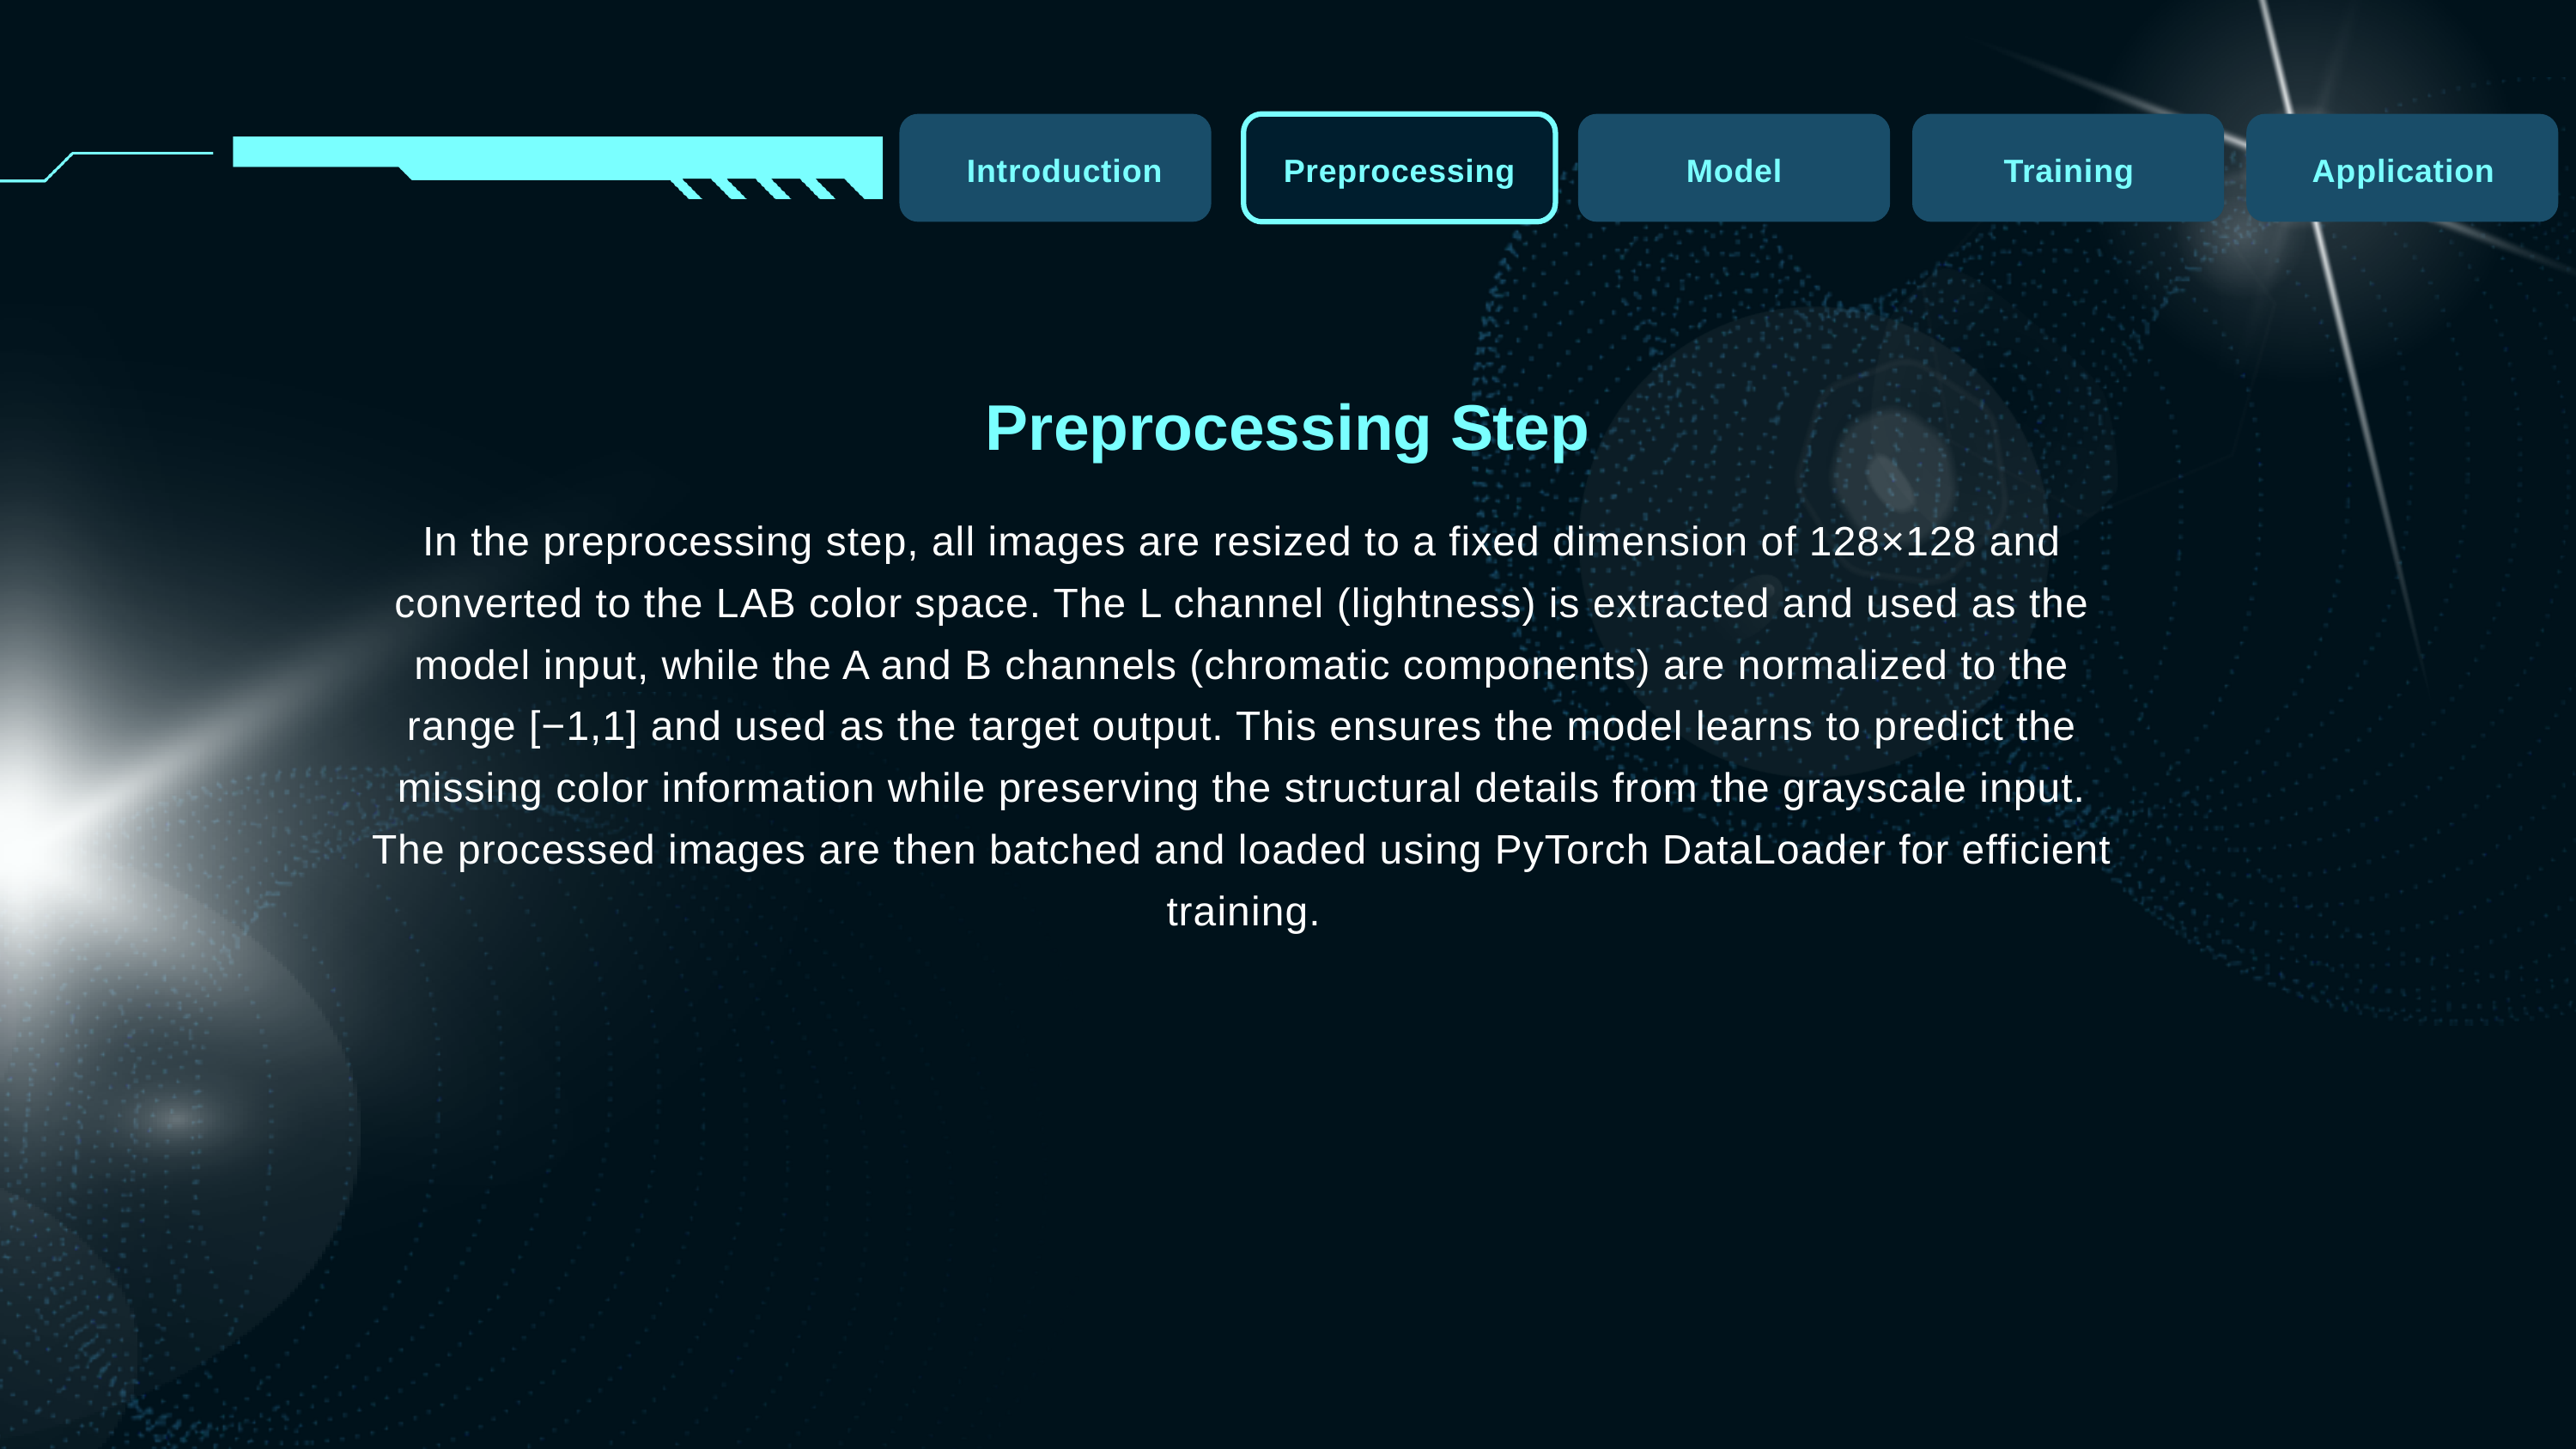

Introduction
Preprocessing
Model
Training
Application
Preprocessing Step
In the preprocessing step, all images are resized to a fixed dimension of 128×128 and converted to the LAB color space. The L channel (lightness) is extracted and used as the model input, while the A and B channels (chromatic components) are normalized to the range [−1,1] and used as the target output. This ensures the model learns to predict the missing color information while preserving the structural details from the grayscale input. The processed images are then batched and loaded using PyTorch DataLoader for efficient training.